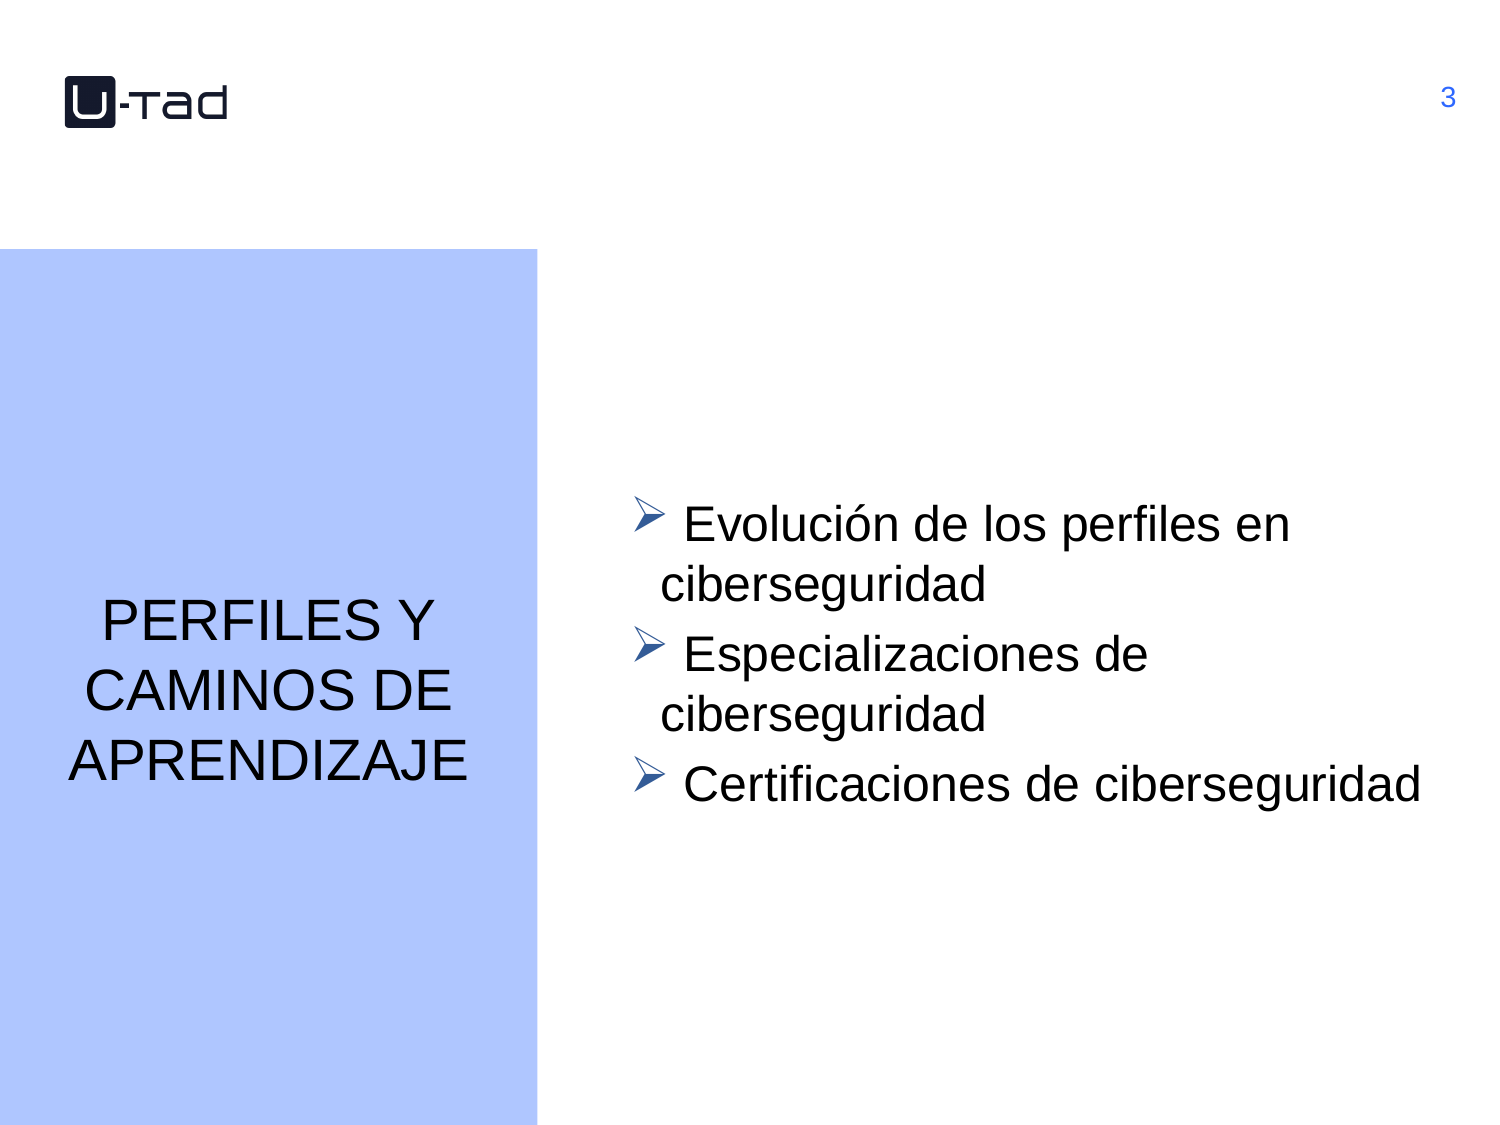

PERFILES Y CAMINOS DE APRENDIZAJE
 Evolución de los perfiles en ciberseguridad
 Especializaciones de ciberseguridad
 Certificaciones de ciberseguridad